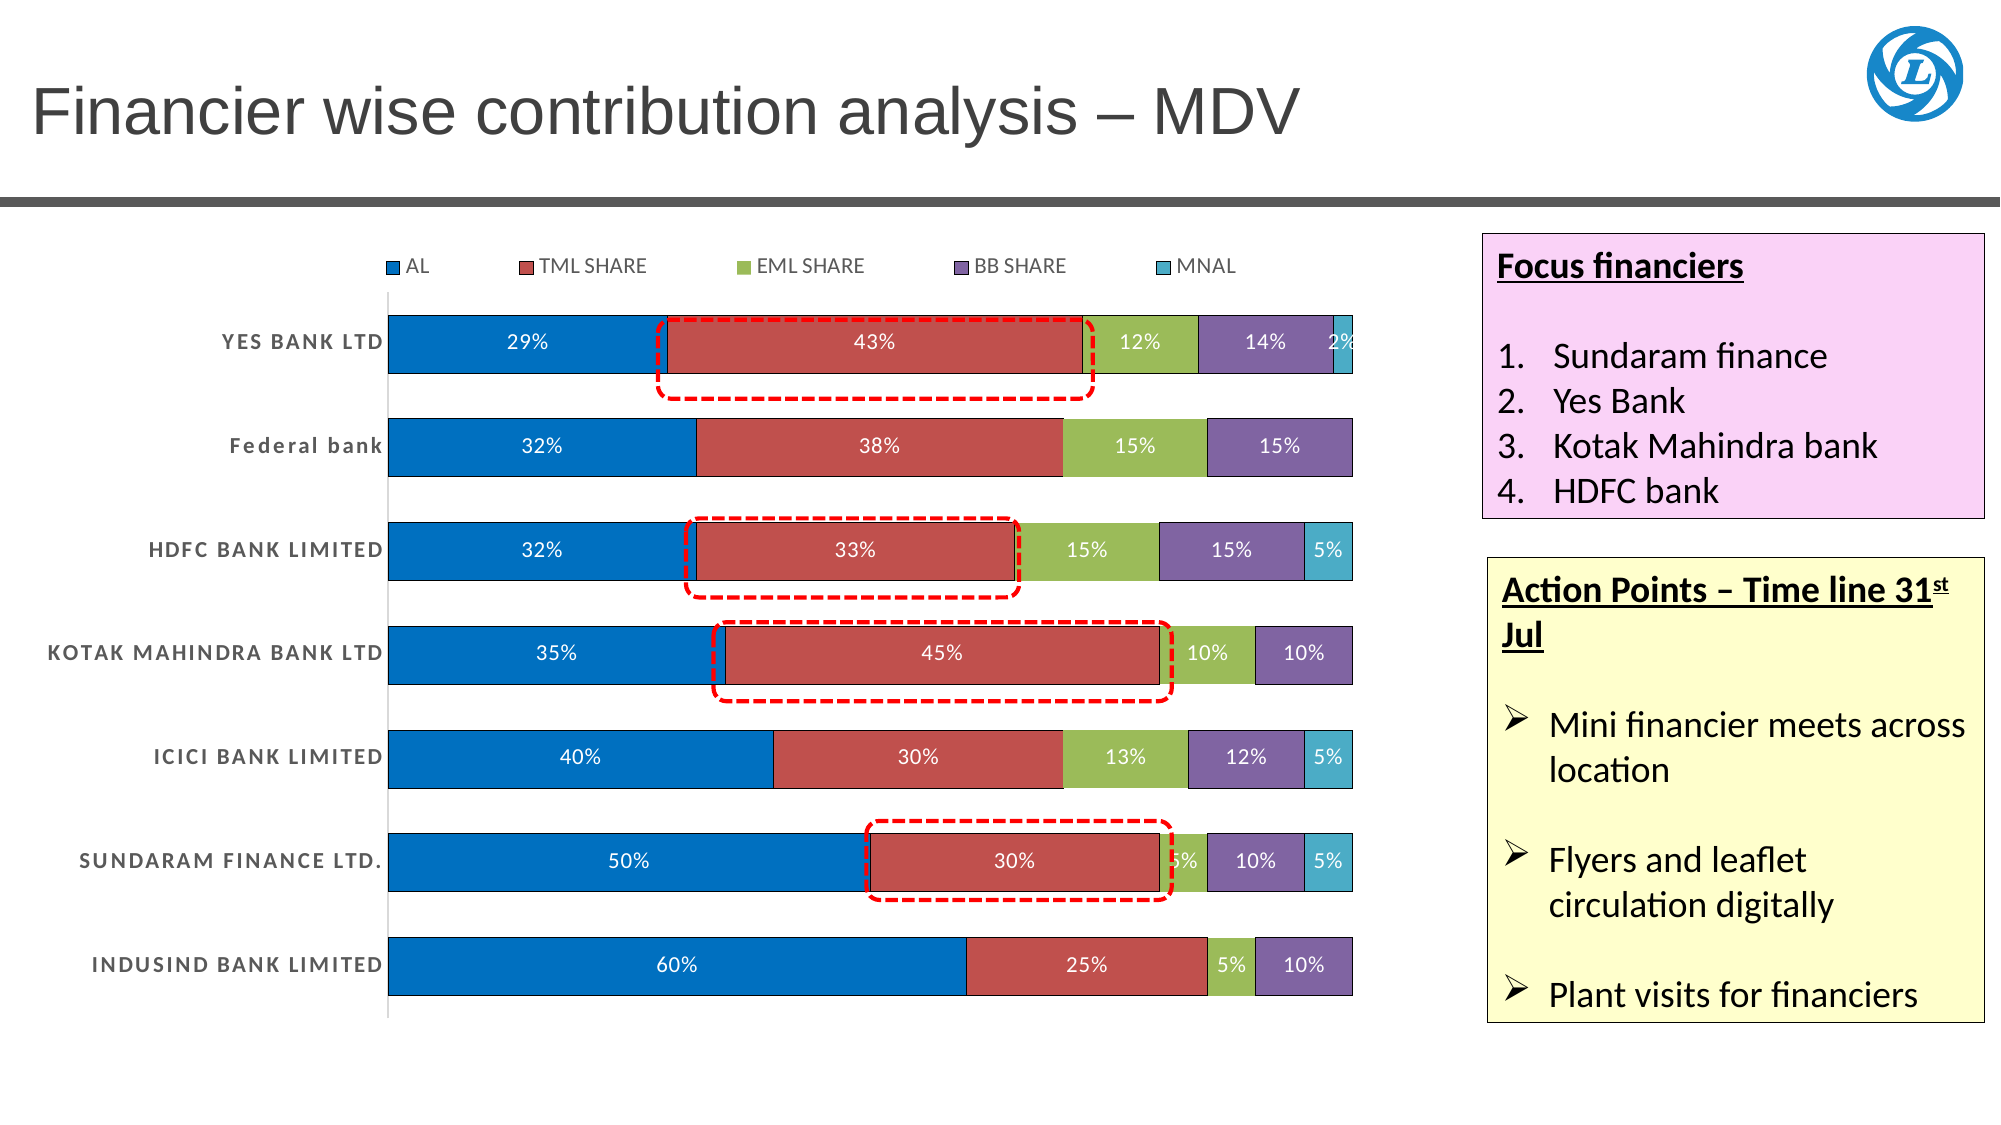

Financier wise contribution analysis – MDV

### Chart

| Category | AL | TML SHARE | EML SHARE | BB SHARE | MNAL |
|---|---|---|---|---|---|
| INDUSIND BANK LIMITED | 0.6 | 0.25 | 0.05 | 0.1 | None |
| SUNDARAM FINANCE LTD. | 0.5 | 0.3 | 0.05 | 0.1 | 0.05 |
| ICICI BANK LIMITED | 0.4 | 0.3 | 0.13 | 0.12 | 0.05 |
| KOTAK MAHINDRA BANK LTD | 0.35 | 0.45 | 0.1 | 0.1 | None |
| HDFC BANK LIMITED | 0.32 | 0.33 | 0.15 | 0.15 | 0.05 |
| Federal bank | 0.32 | 0.38 | 0.15 | 0.15 | None |
| YES BANK LTD | 0.29 | 0.43 | 0.12 | 0.14 | 0.02 |
Focus financiers

Sundaram finance
Yes Bank
Kotak Mahindra bank
HDFC bank

Action Points – Time line 31st Jul

Mini financier meets across location

Flyers and leaflet circulation digitally

Plant visits for financiers